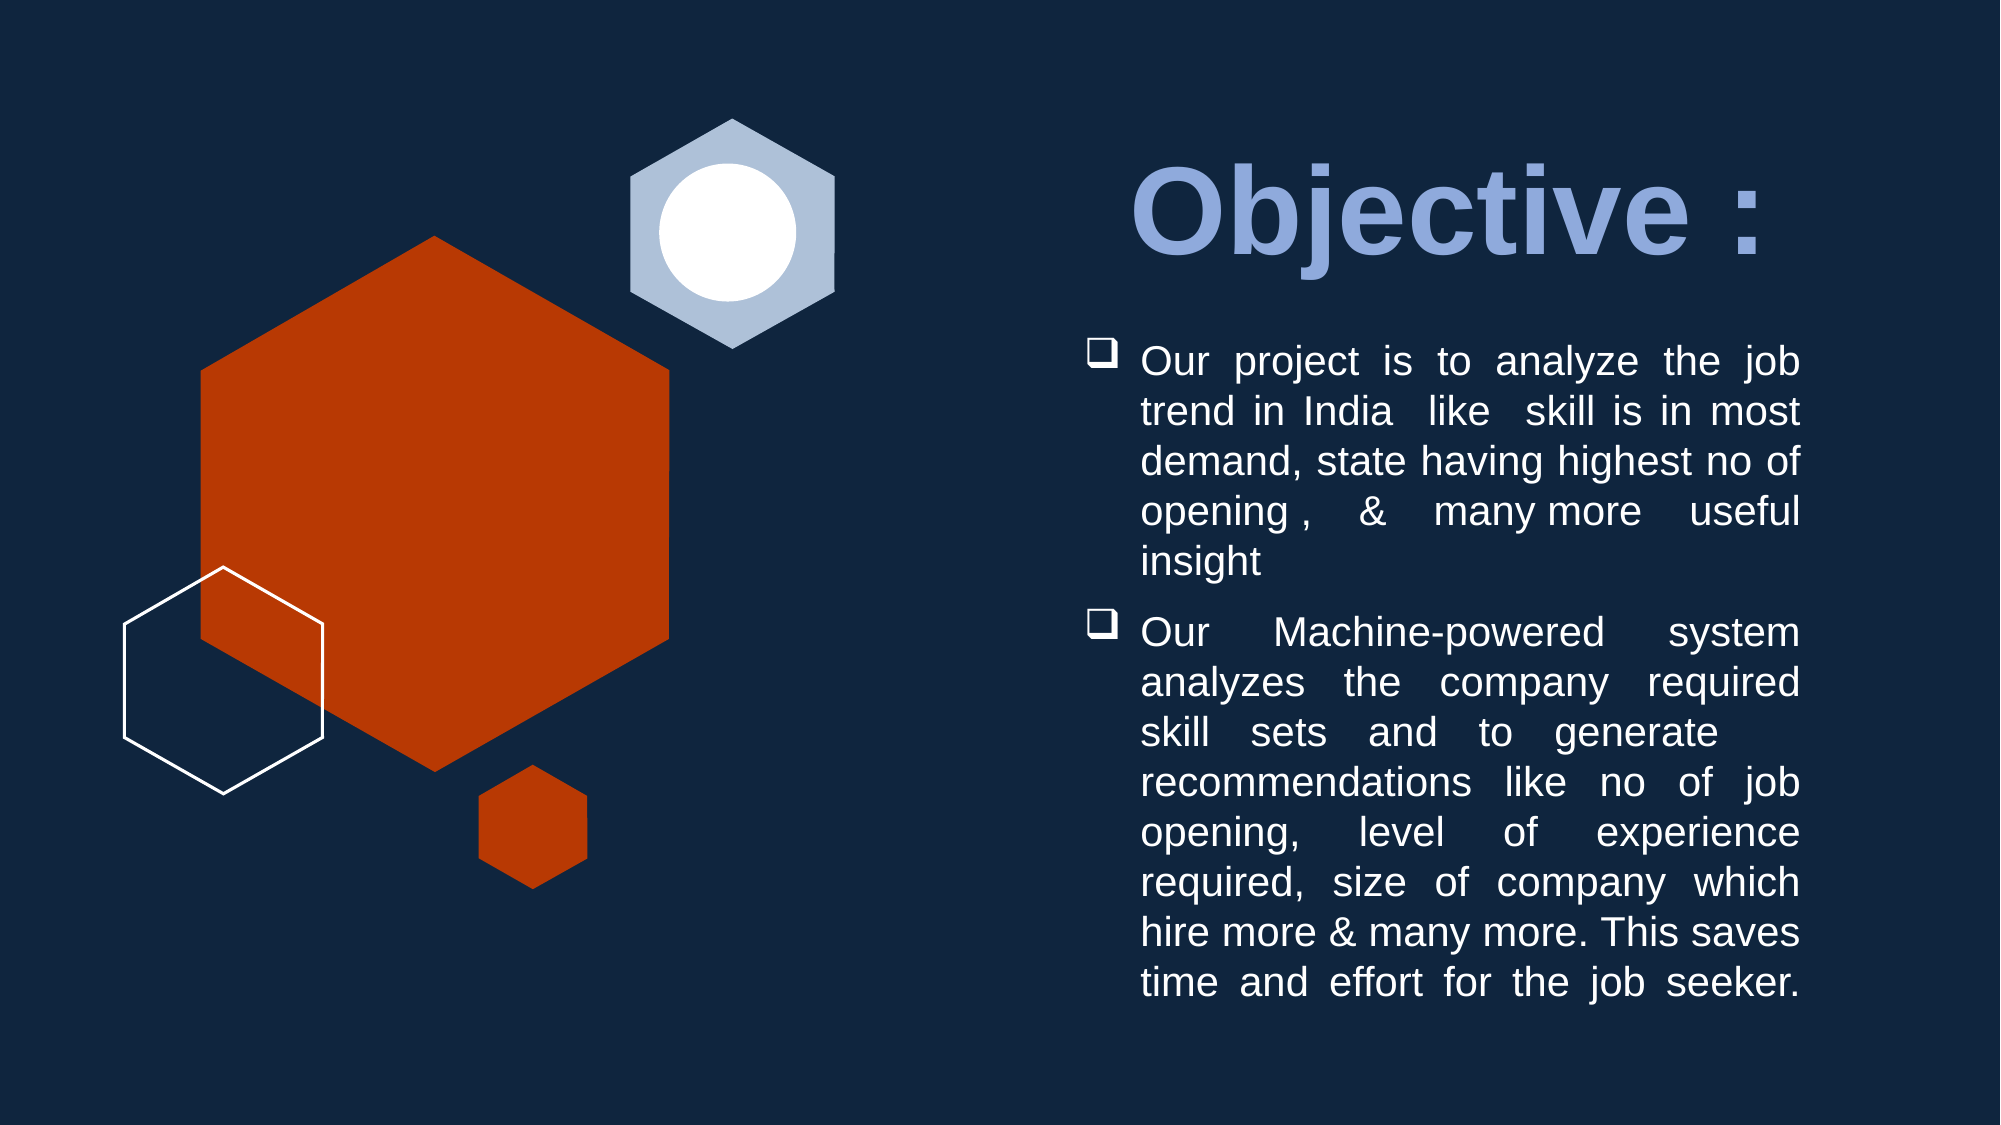

Objective :

Our project is to analyze the job trend in India  like  skill is in most demand, state having highest no of opening , & many more useful insight
Our Machine-powered system analyzes the company required skill sets and to generate   recommendations like no of job opening, level of experience required, size of company which hire more & many more. This saves time and effort for the job seeker.